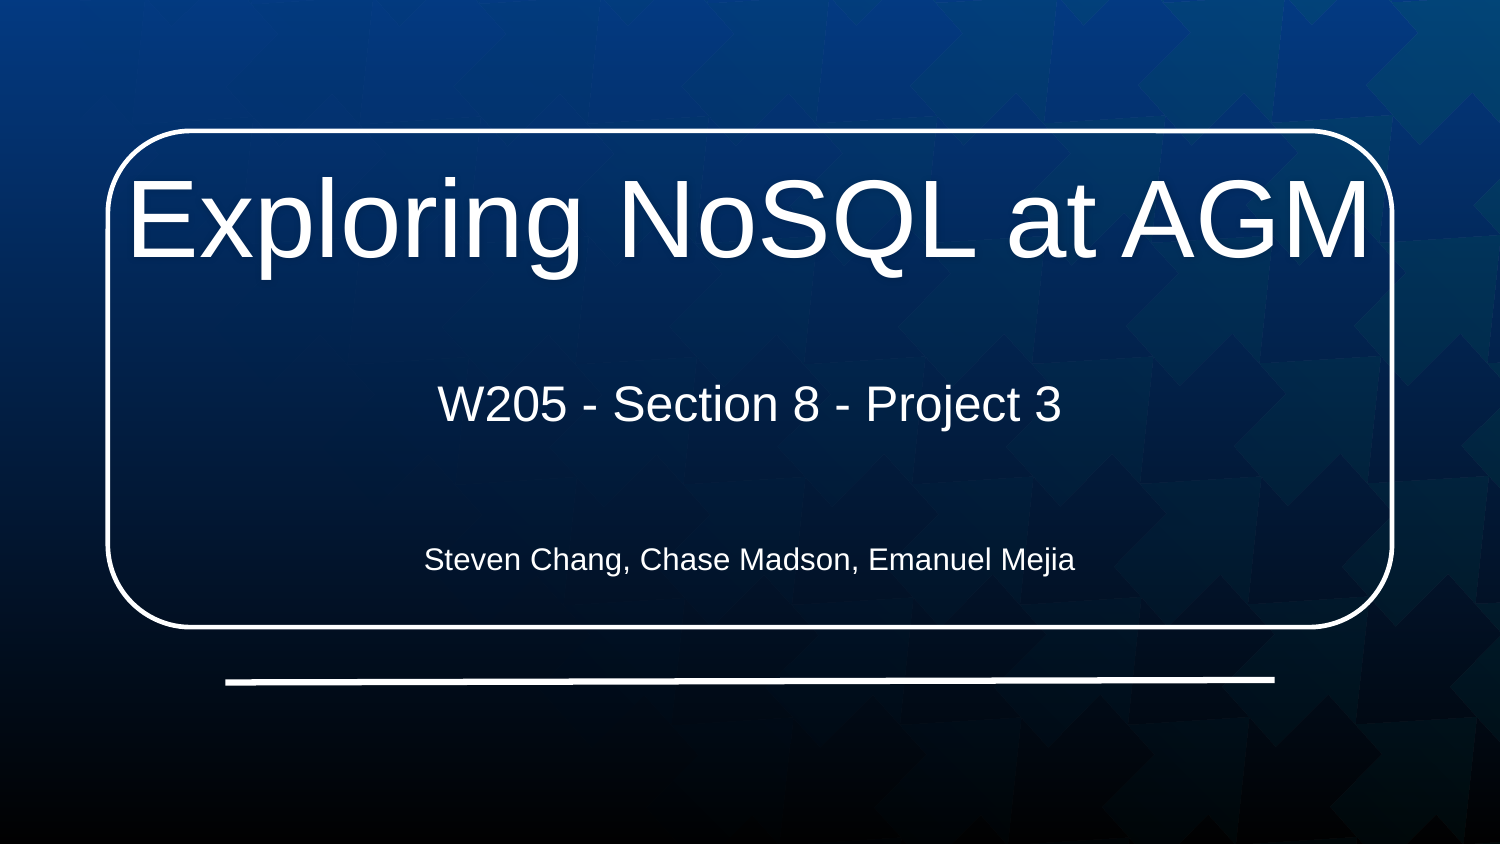

# Exploring NoSQL at AGM

W205 - Section 8 - Project 3

Steven Chang, Chase Madson, Emanuel Mejia